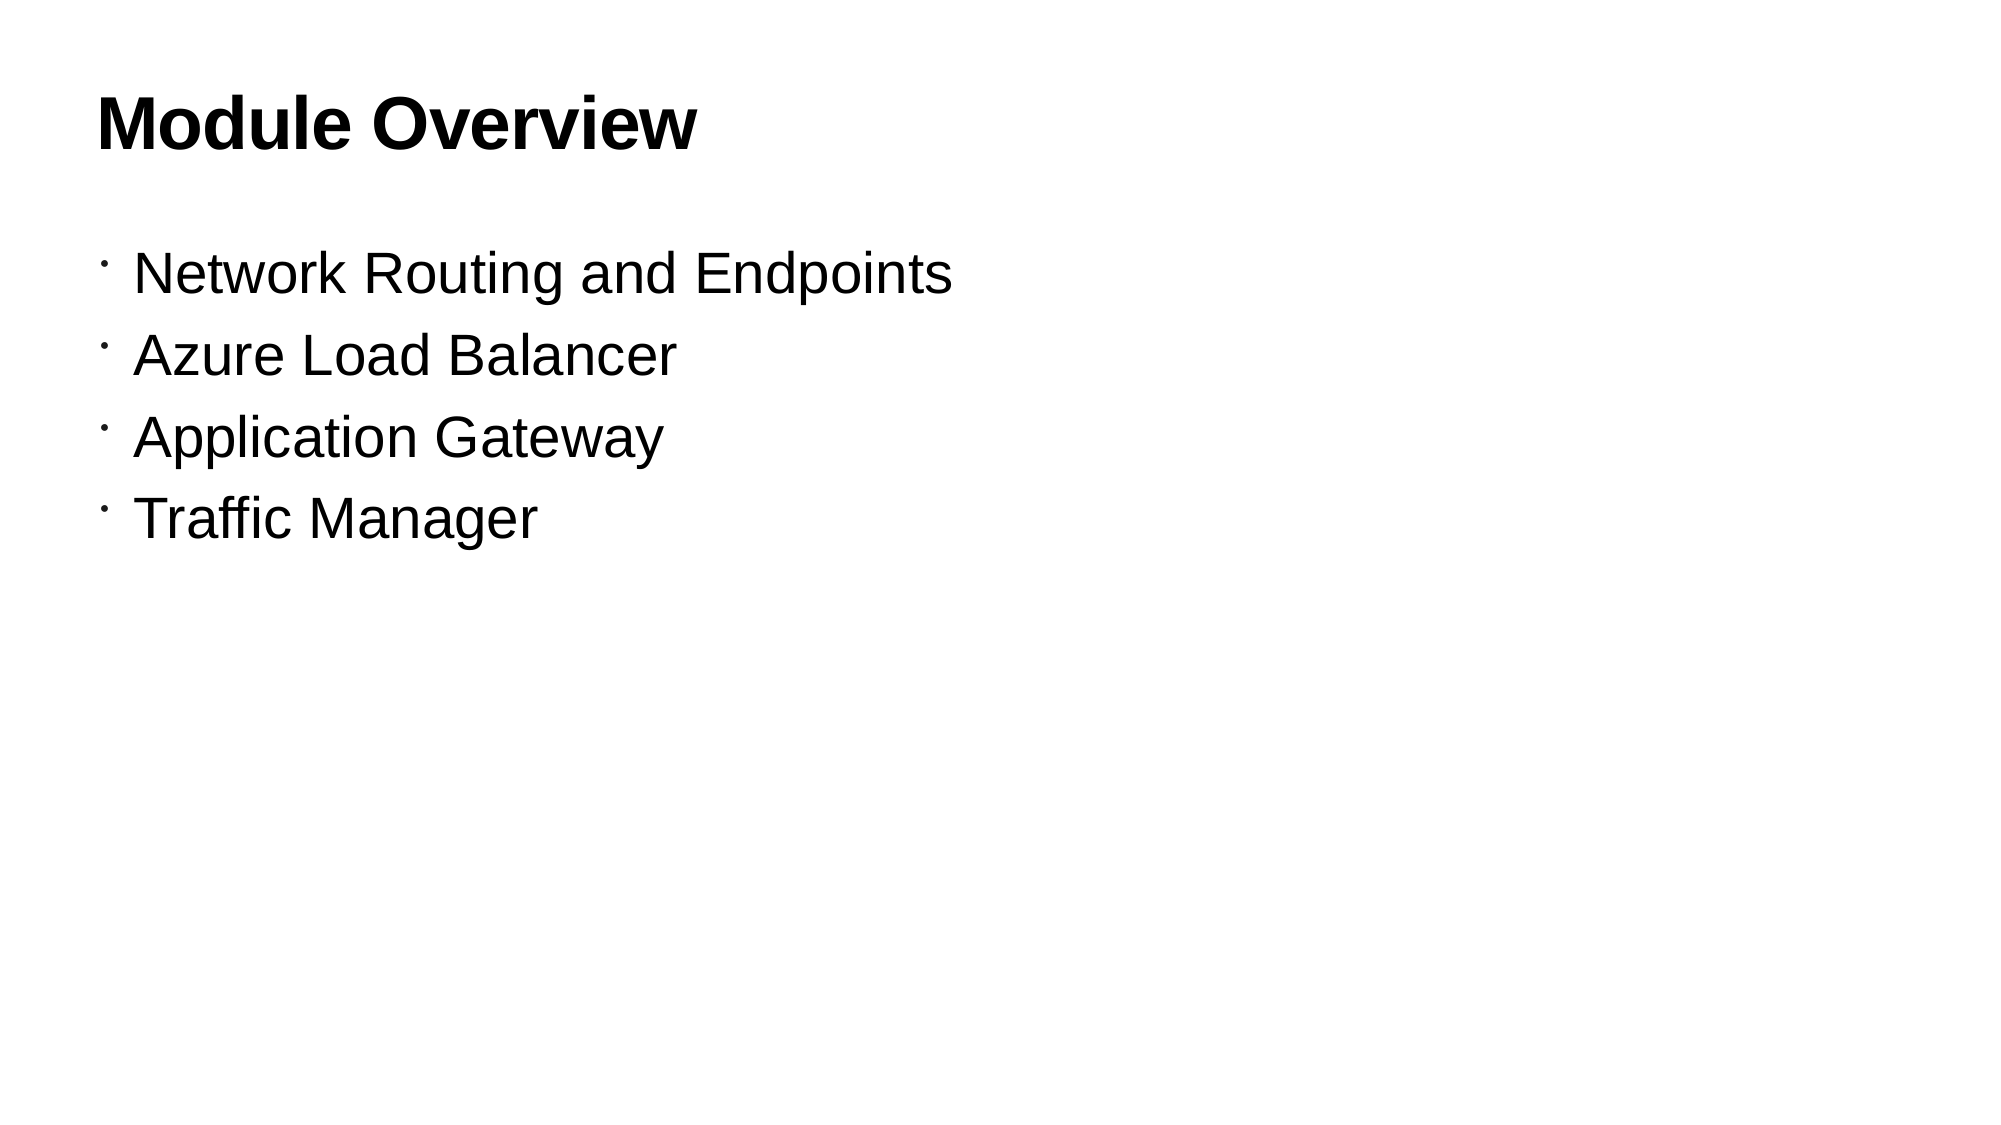

# Module Overview
Network Routing and Endpoints
Azure Load Balancer
Application Gateway
Traffic Manager